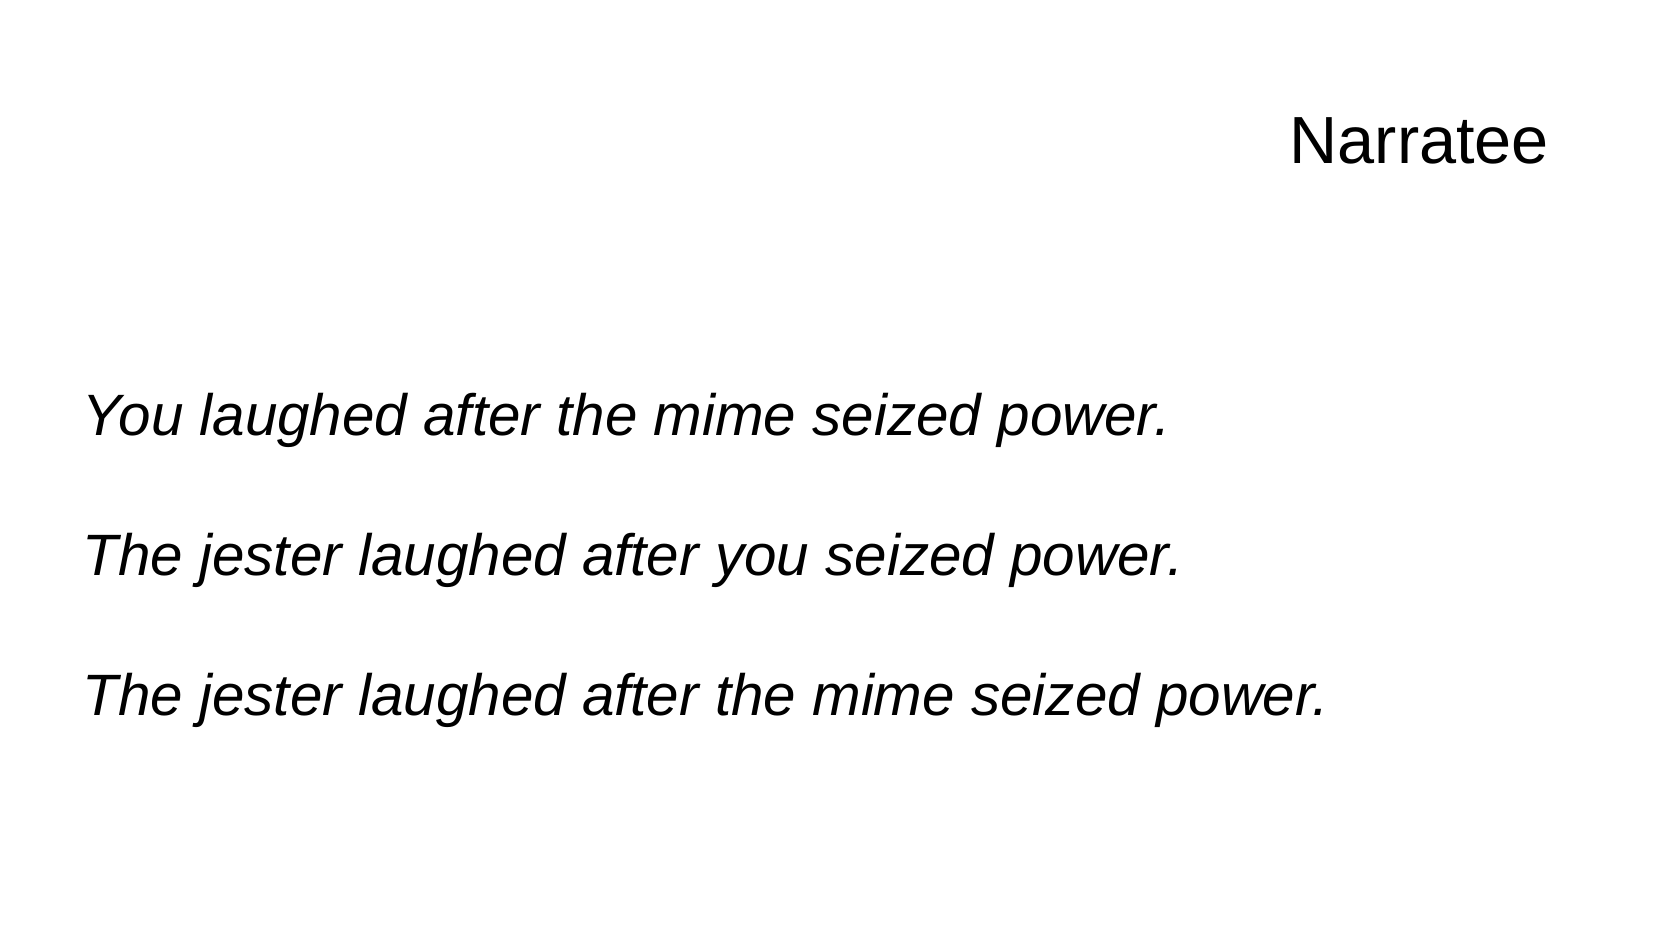

Narratee
You laughed after the mime seized power.

The jester laughed after you seized power.

The jester laughed after the mime seized power.